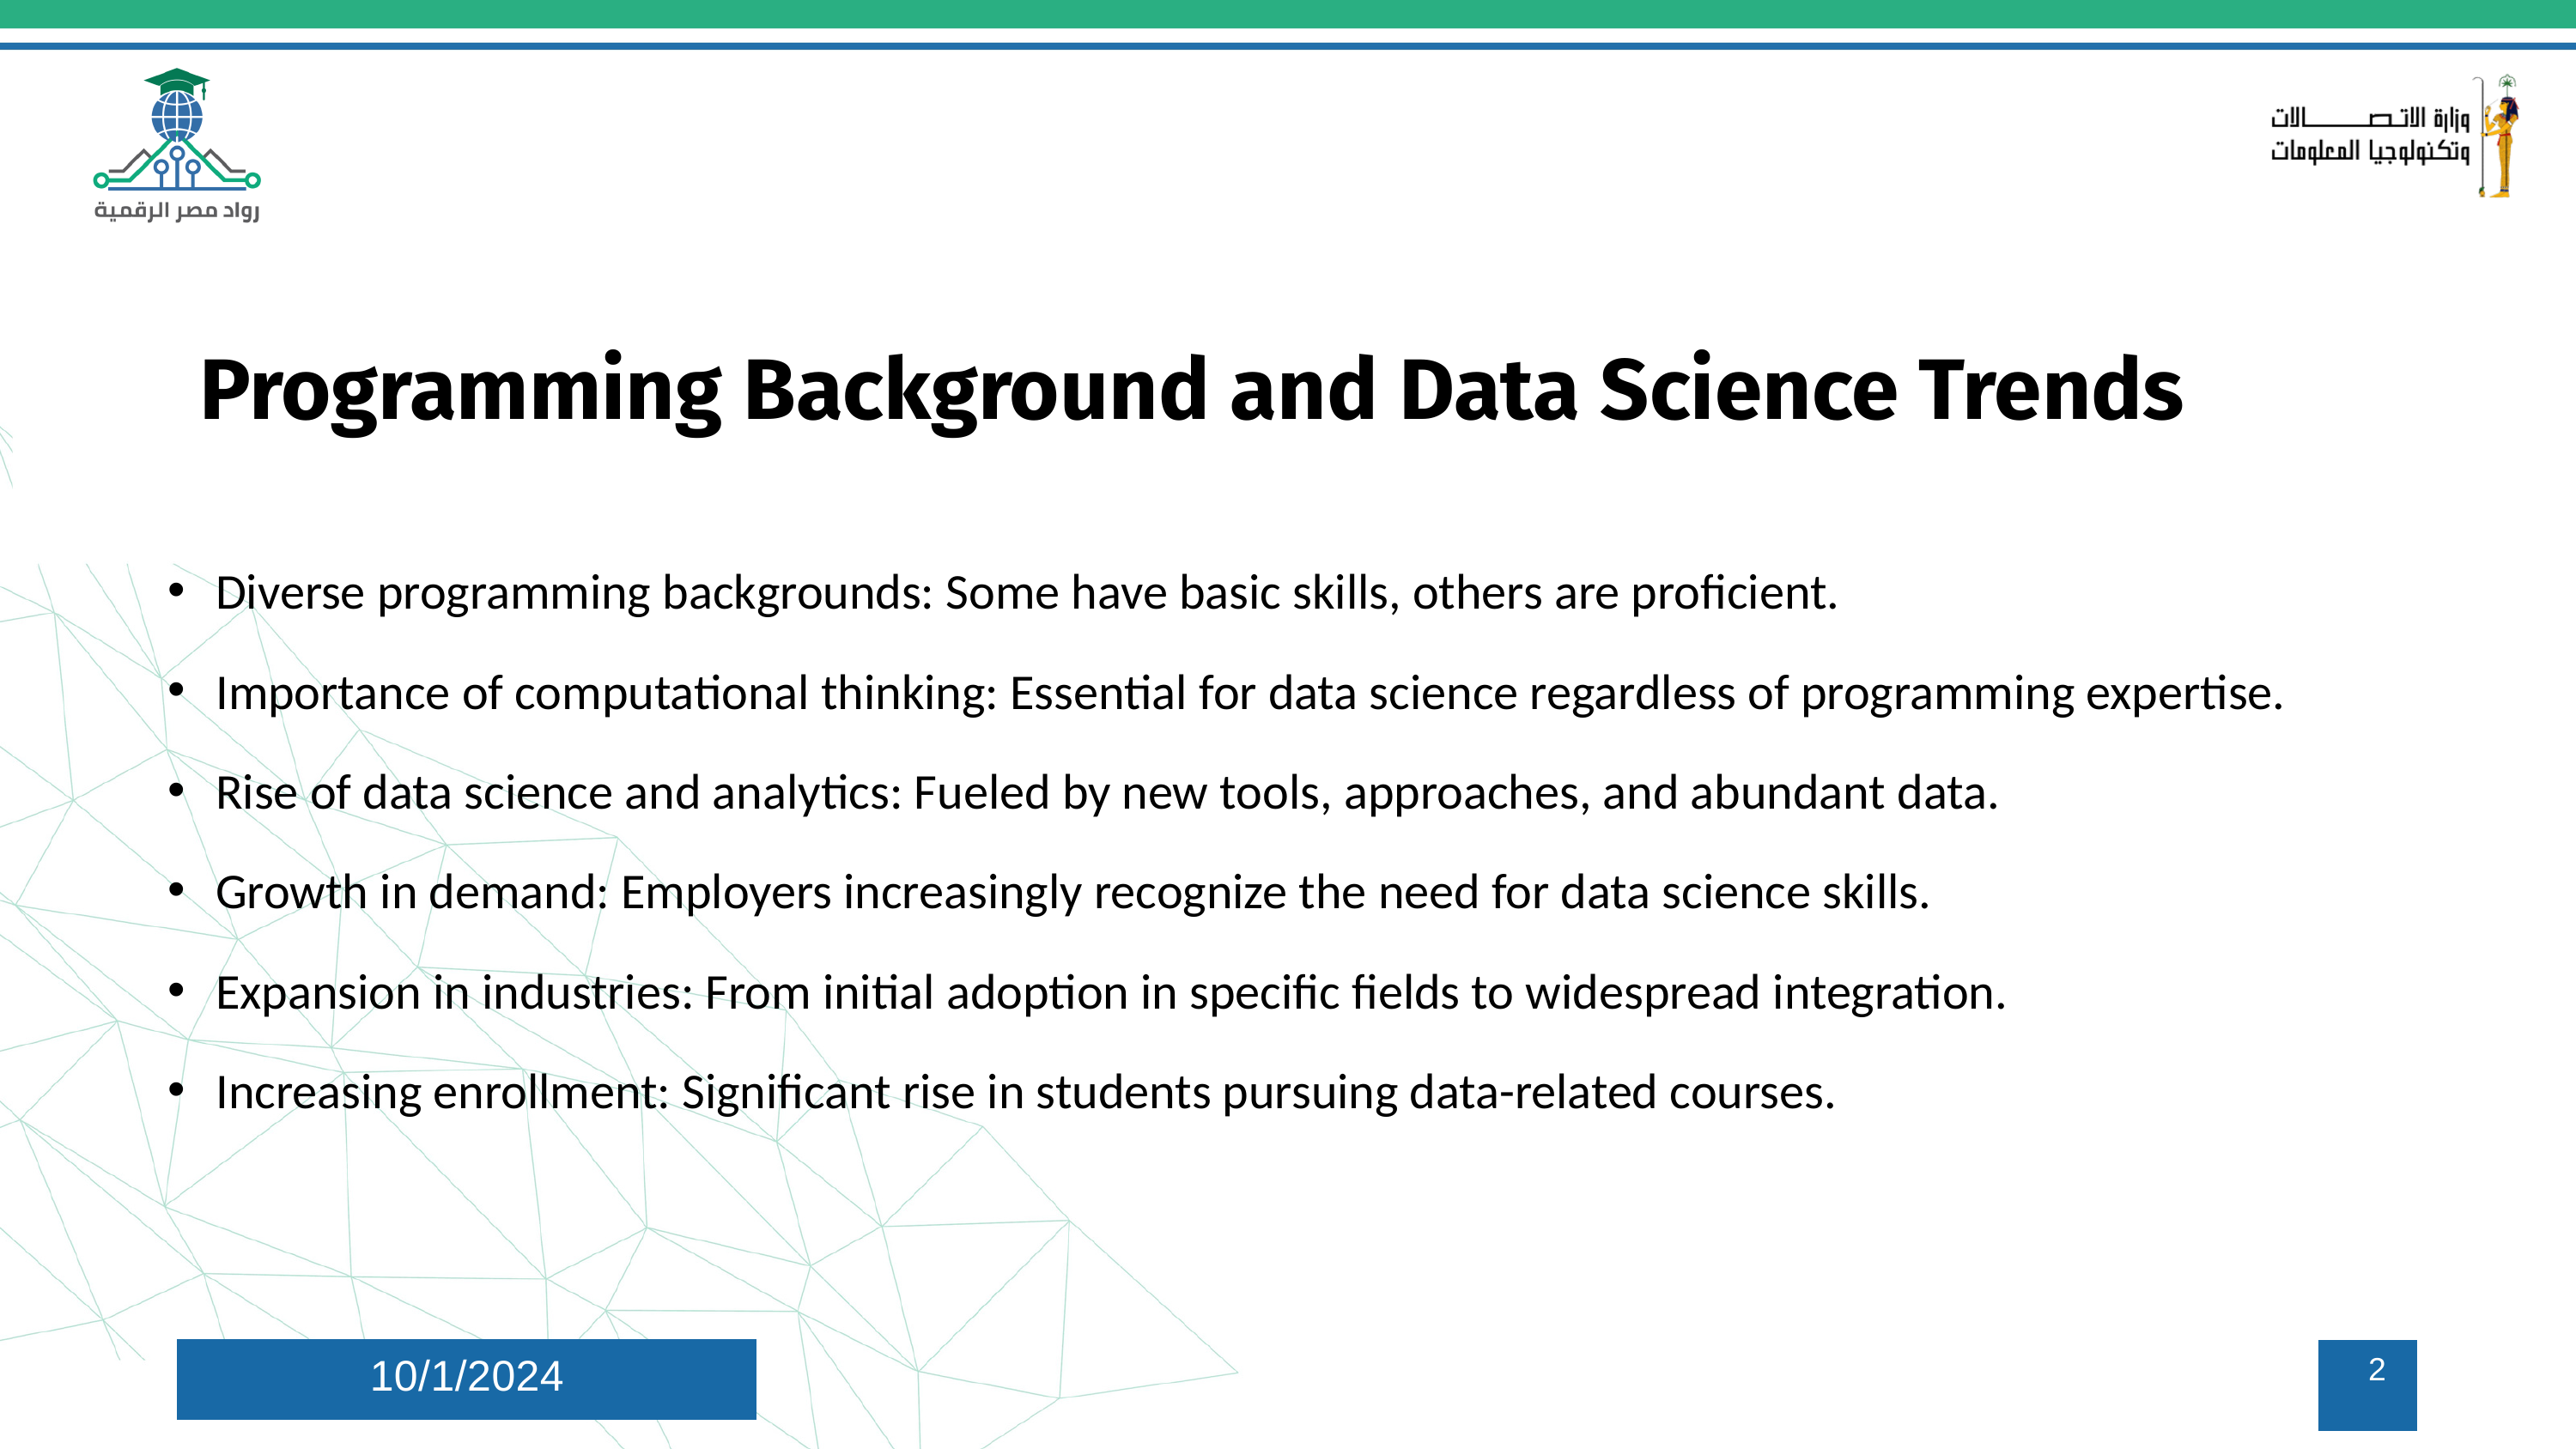

Programming Background and Data Science Trends
Diverse programming backgrounds: Some have basic skills, others are proficient.
Importance of computational thinking: Essential for data science regardless of programming expertise.
Rise of data science and analytics: Fueled by new tools, approaches, and abundant data.
Growth in demand: Employers increasingly recognize the need for data science skills.
Expansion in industries: From initial adoption in specific fields to widespread integration.
Increasing enrollment: Significant rise in students pursuing data-related courses.